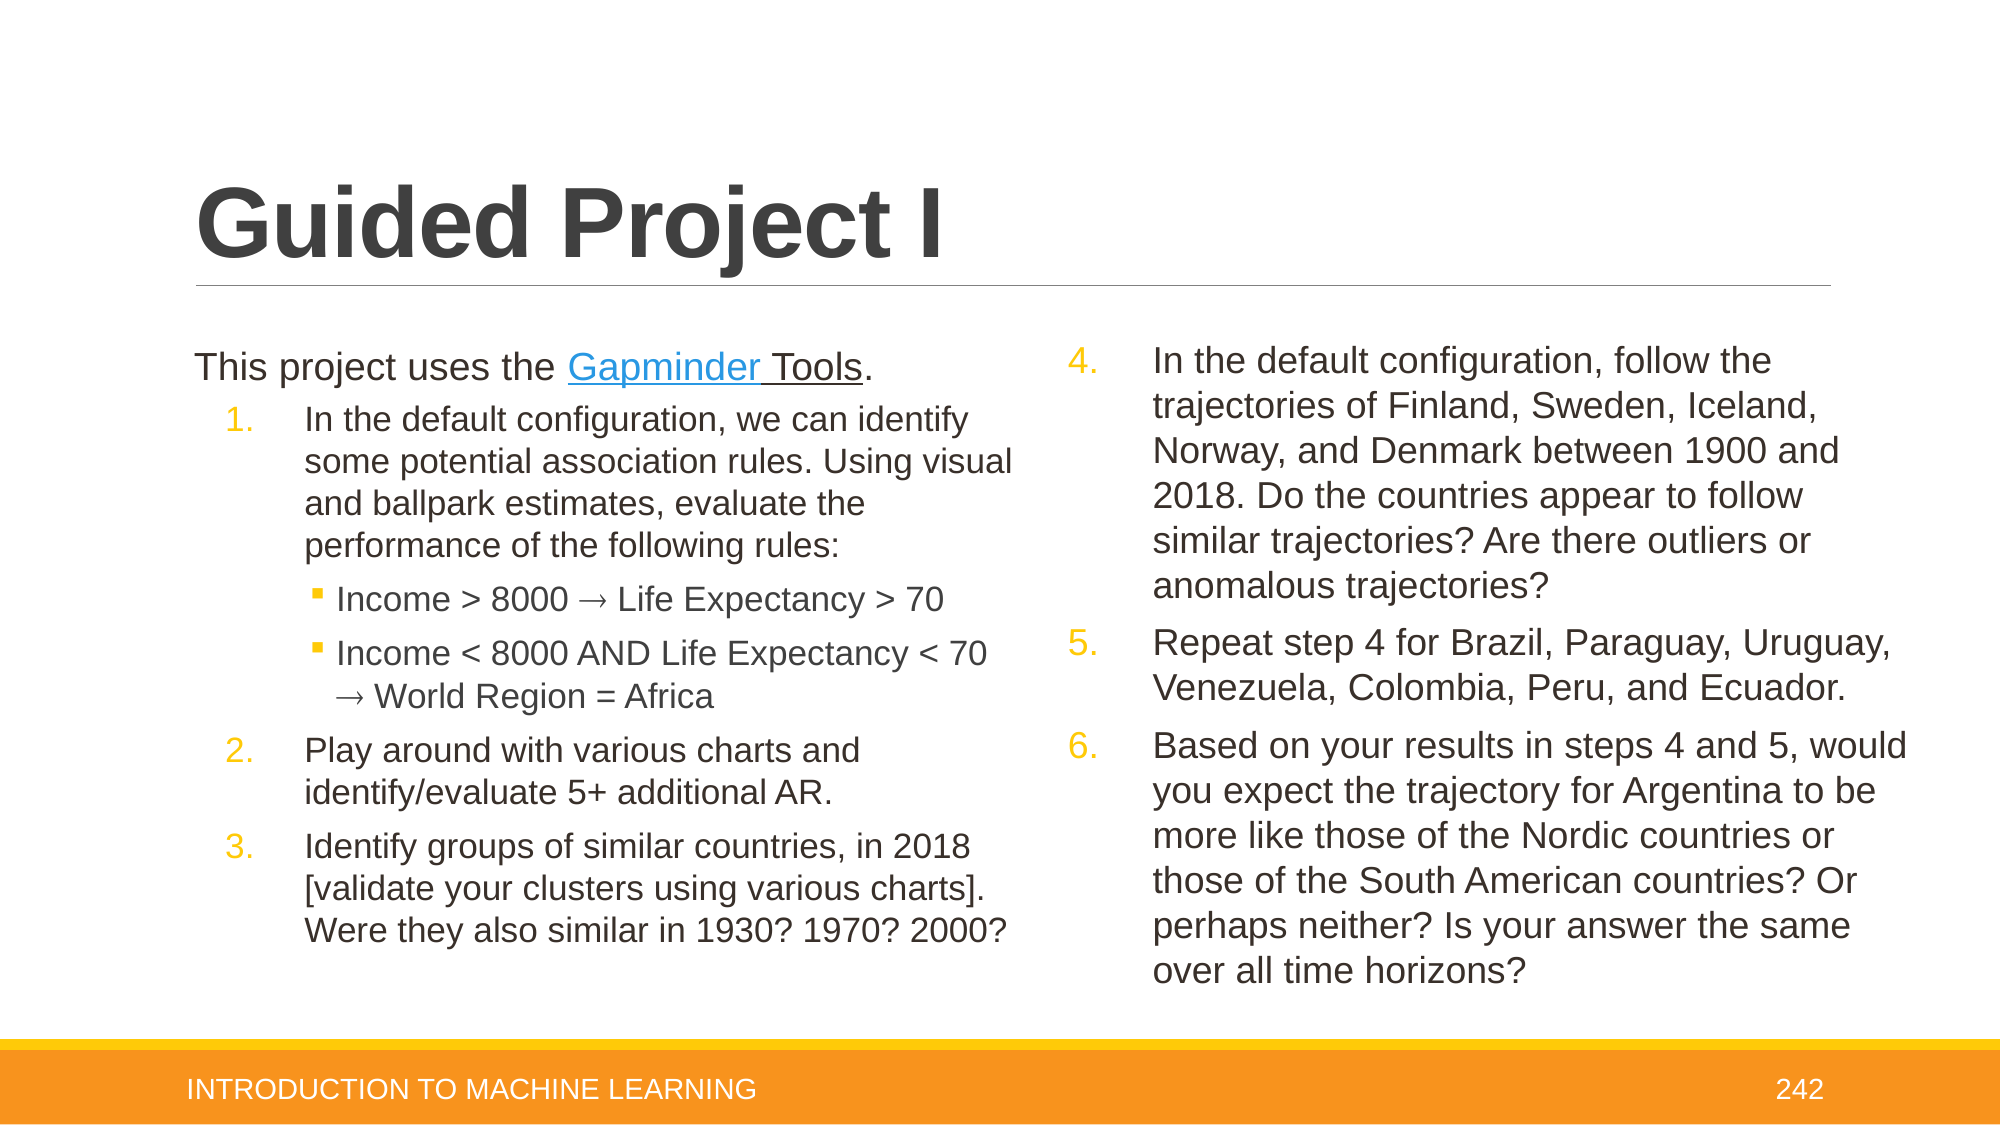

# Guided Project I
In the default configuration, follow the trajectories of Finland, Sweden, Iceland, Norway, and Denmark between 1900 and 2018. Do the countries appear to follow similar trajectories? Are there outliers or anomalous trajectories?
Repeat step 4 for Brazil, Paraguay, Uruguay, Venezuela, Colombia, Peru, and Ecuador.
Based on your results in steps 4 and 5, would you expect the trajectory for Argentina to be more like those of the Nordic countries or those of the South American countries? Or perhaps neither? Is your answer the same over all time horizons?
This project uses the Gapminder Tools.
In the default configuration, we can identify some potential association rules. Using visual and ballpark estimates, evaluate the performance of the following rules:
Income > 8000 → Life Expectancy > 70
Income < 8000 AND Life Expectancy < 70 → World Region = Africa
Play around with various charts and identify/evaluate 5+ additional AR.
Identify groups of similar countries, in 2018 [validate your clusters using various charts]. Were they also similar in 1930? 1970? 2000?
INTRODUCTION TO MACHINE LEARNING
242